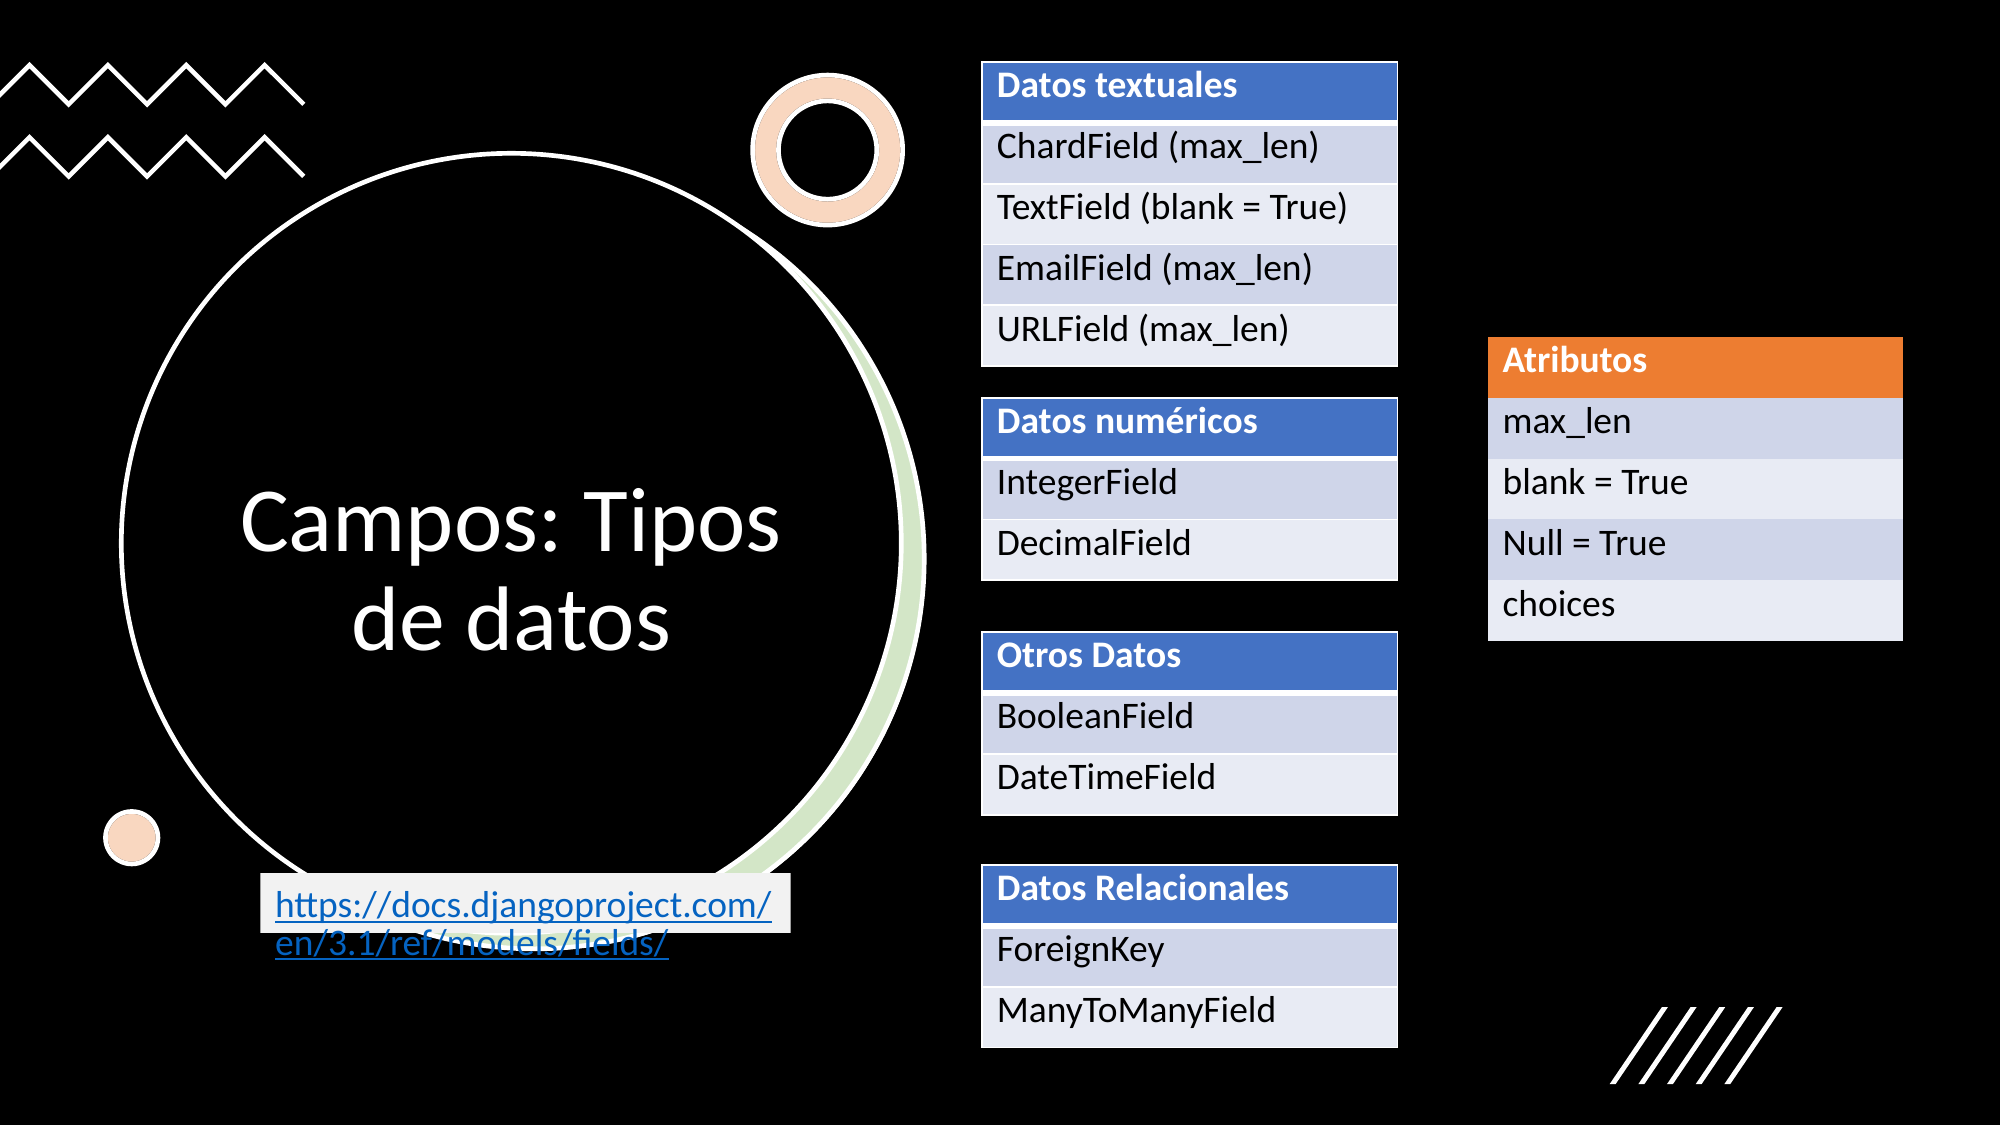

| Datos textuales |
| --- |
| ChardField (max\_len) |
| TextField (blank = True) |
| EmailField (max\_len) |
| URLField (max\_len) |

# Campos: Tipos de datos
| Atributos |
| --- |
| max\_len |
| blank = True |
| Null = True |
| choices |
| Datos numéricos |
| --- |
| IntegerField |
| DecimalField |
| Otros Datos |
| --- |
| BooleanField |
| DateTimeField |

| Datos Relacionales |
| --- |
| ForeignKey |
| ManyToManyField |
https://docs.djangoproject.com/en/3.1/ref/models/fields/